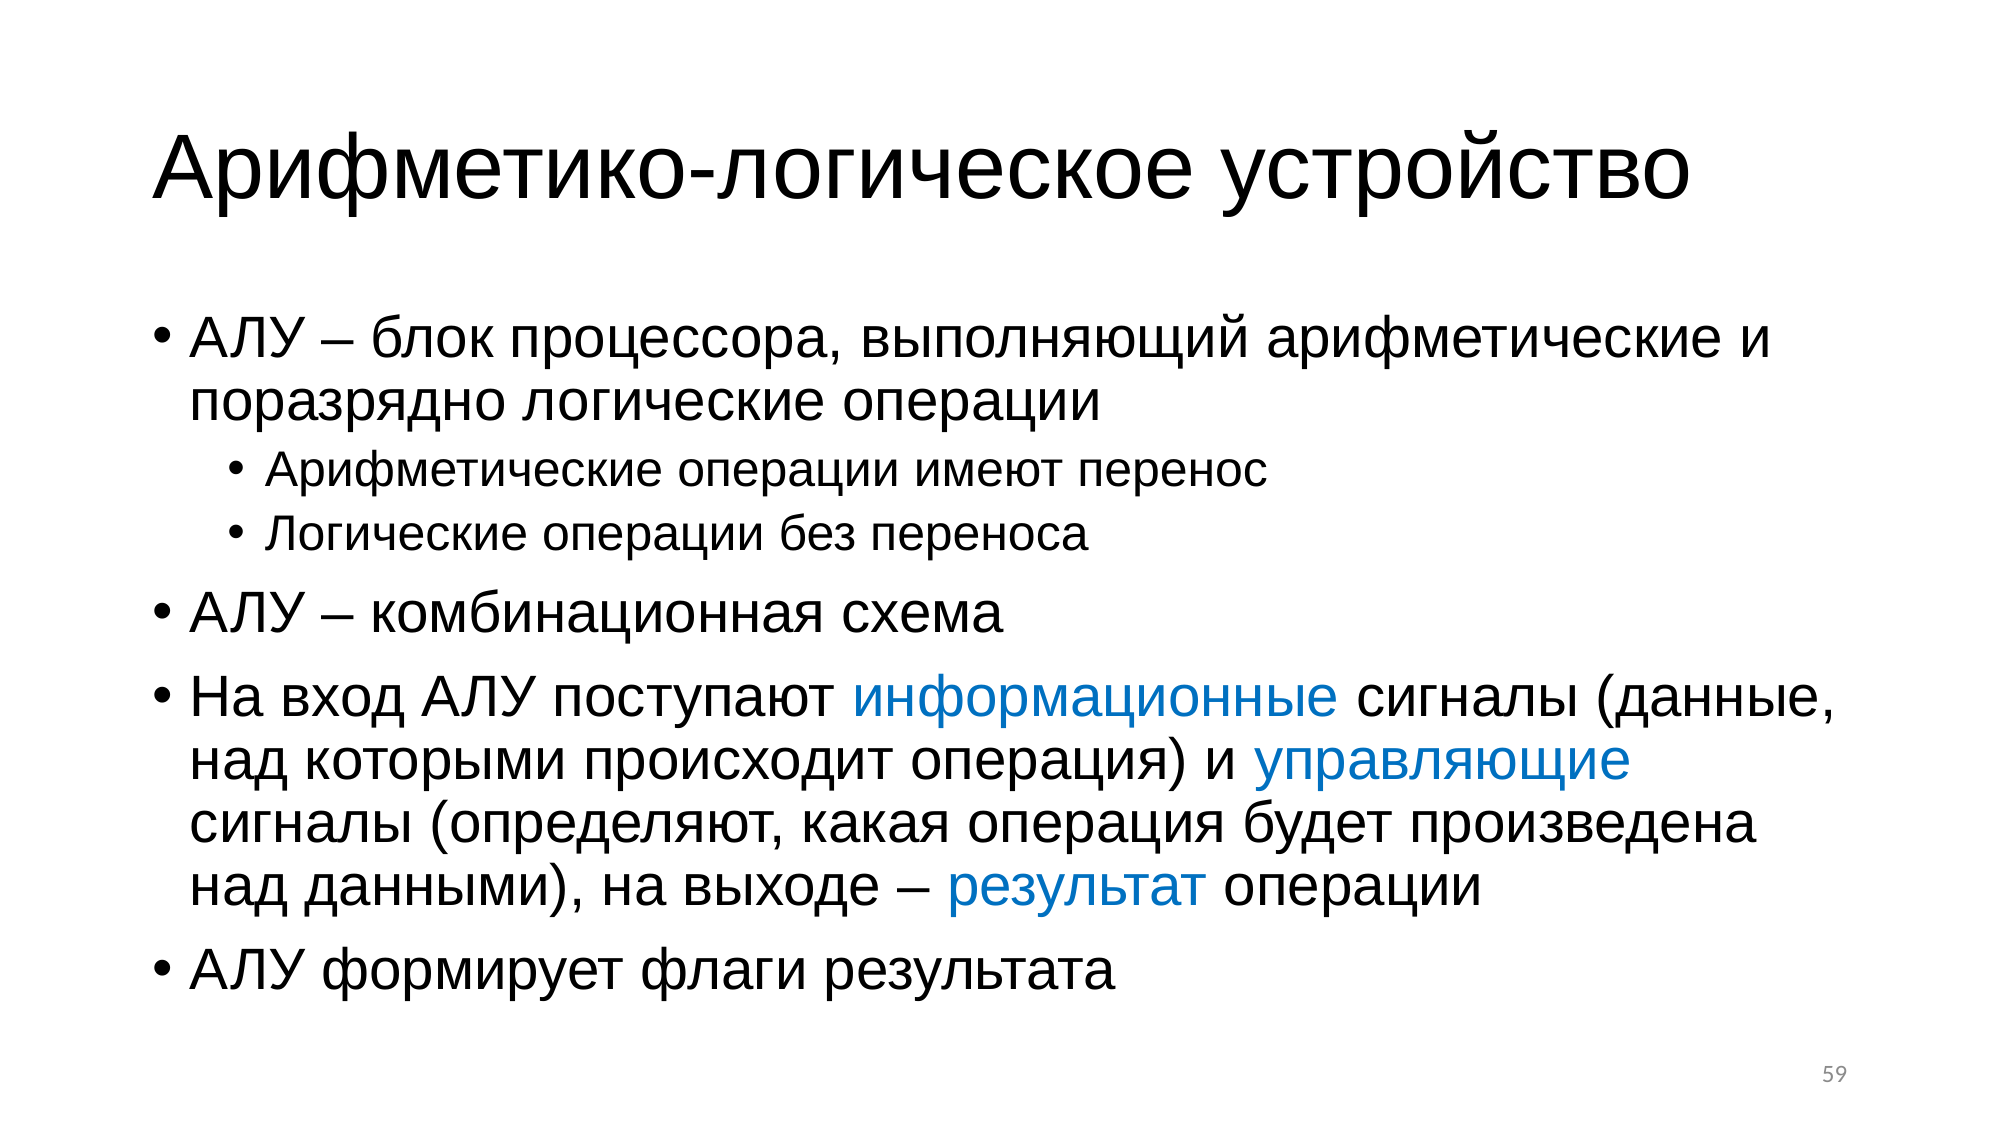

# Арифметико-логическое устройство
АЛУ – блок процессора, выполняющий арифметические и поразрядно логические операции
Арифметические операции имеют перенос
Логические операции без переноса
АЛУ – комбинационная схема
На вход АЛУ поступают информационные сигналы (данные, над которыми происходит операция) и управляющие сигналы (определяют, какая операция будет произведена над данными), на выходе – результат операции
АЛУ формирует флаги результата
59